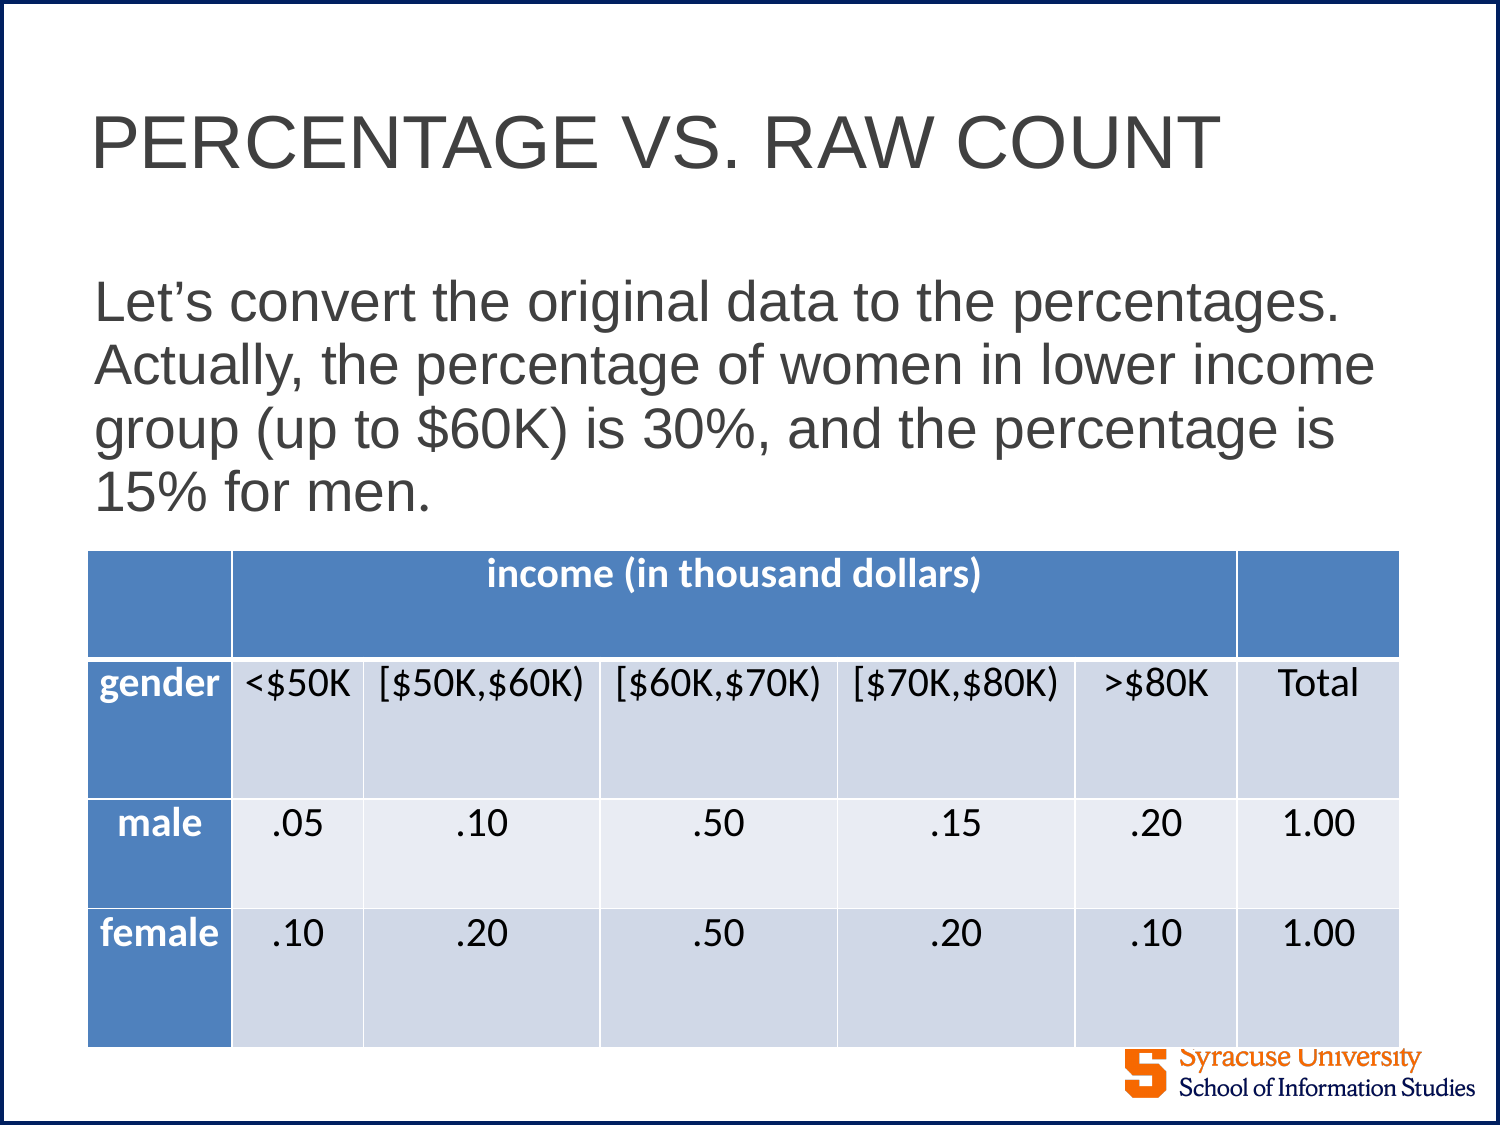

# PERCENTAGE VS. RAW COUNT
Let’s convert the original data to the percentages. Actually, the percentage of women in lower income group (up to $60K) is 30%, and the percentage is 15% for men.
|  | income (in thousand dollars) |  |  |  |  |  |
| --- | --- | --- | --- | --- | --- | --- |
| gender | <$50K | [$50K,$60K) | [$60K,$70K) | [$70K,$80K) | >$80K | Total |
| male | .05 | .10 | .50 | .15 | .20 | 1.00 |
| female | .10 | .20 | .50 | .20 | .10 | 1.00 |